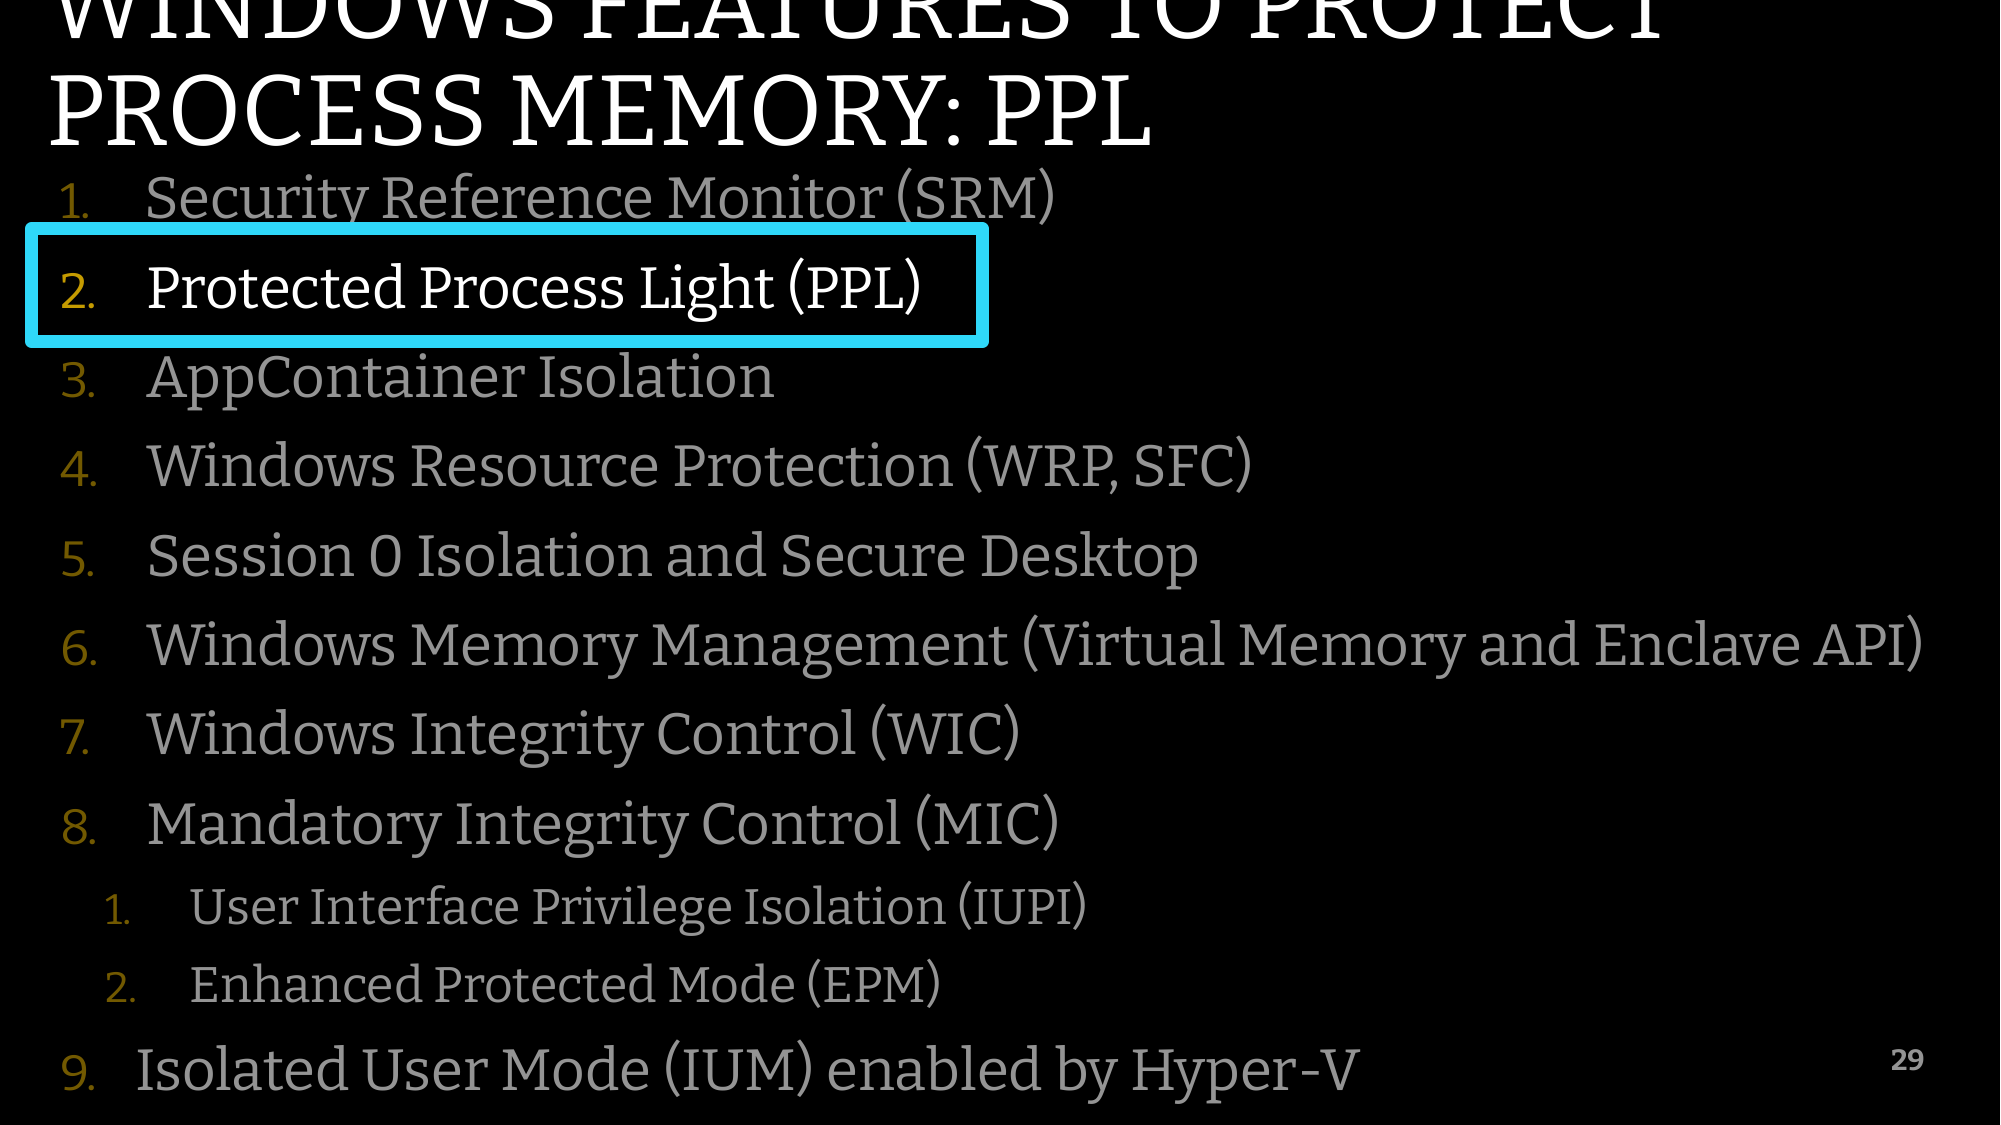

# Windows Features to Protect PROCESS Memory: PPL
Security Reference Monitor (SRM)
 Protected Process Light (PPL)
 AppContainer Isolation
 Windows Resource Protection (WRP, SFC)
 Session 0 Isolation and Secure Desktop
 Windows Memory Management (Virtual Memory and Enclave API)
 Windows Integrity Control (WIC)
 Mandatory Integrity Control (MIC)
 User Interface Privilege Isolation (IUPI)
 Enhanced Protected Mode (EPM)
Isolated User Mode (IUM) enabled by Hyper-V

29